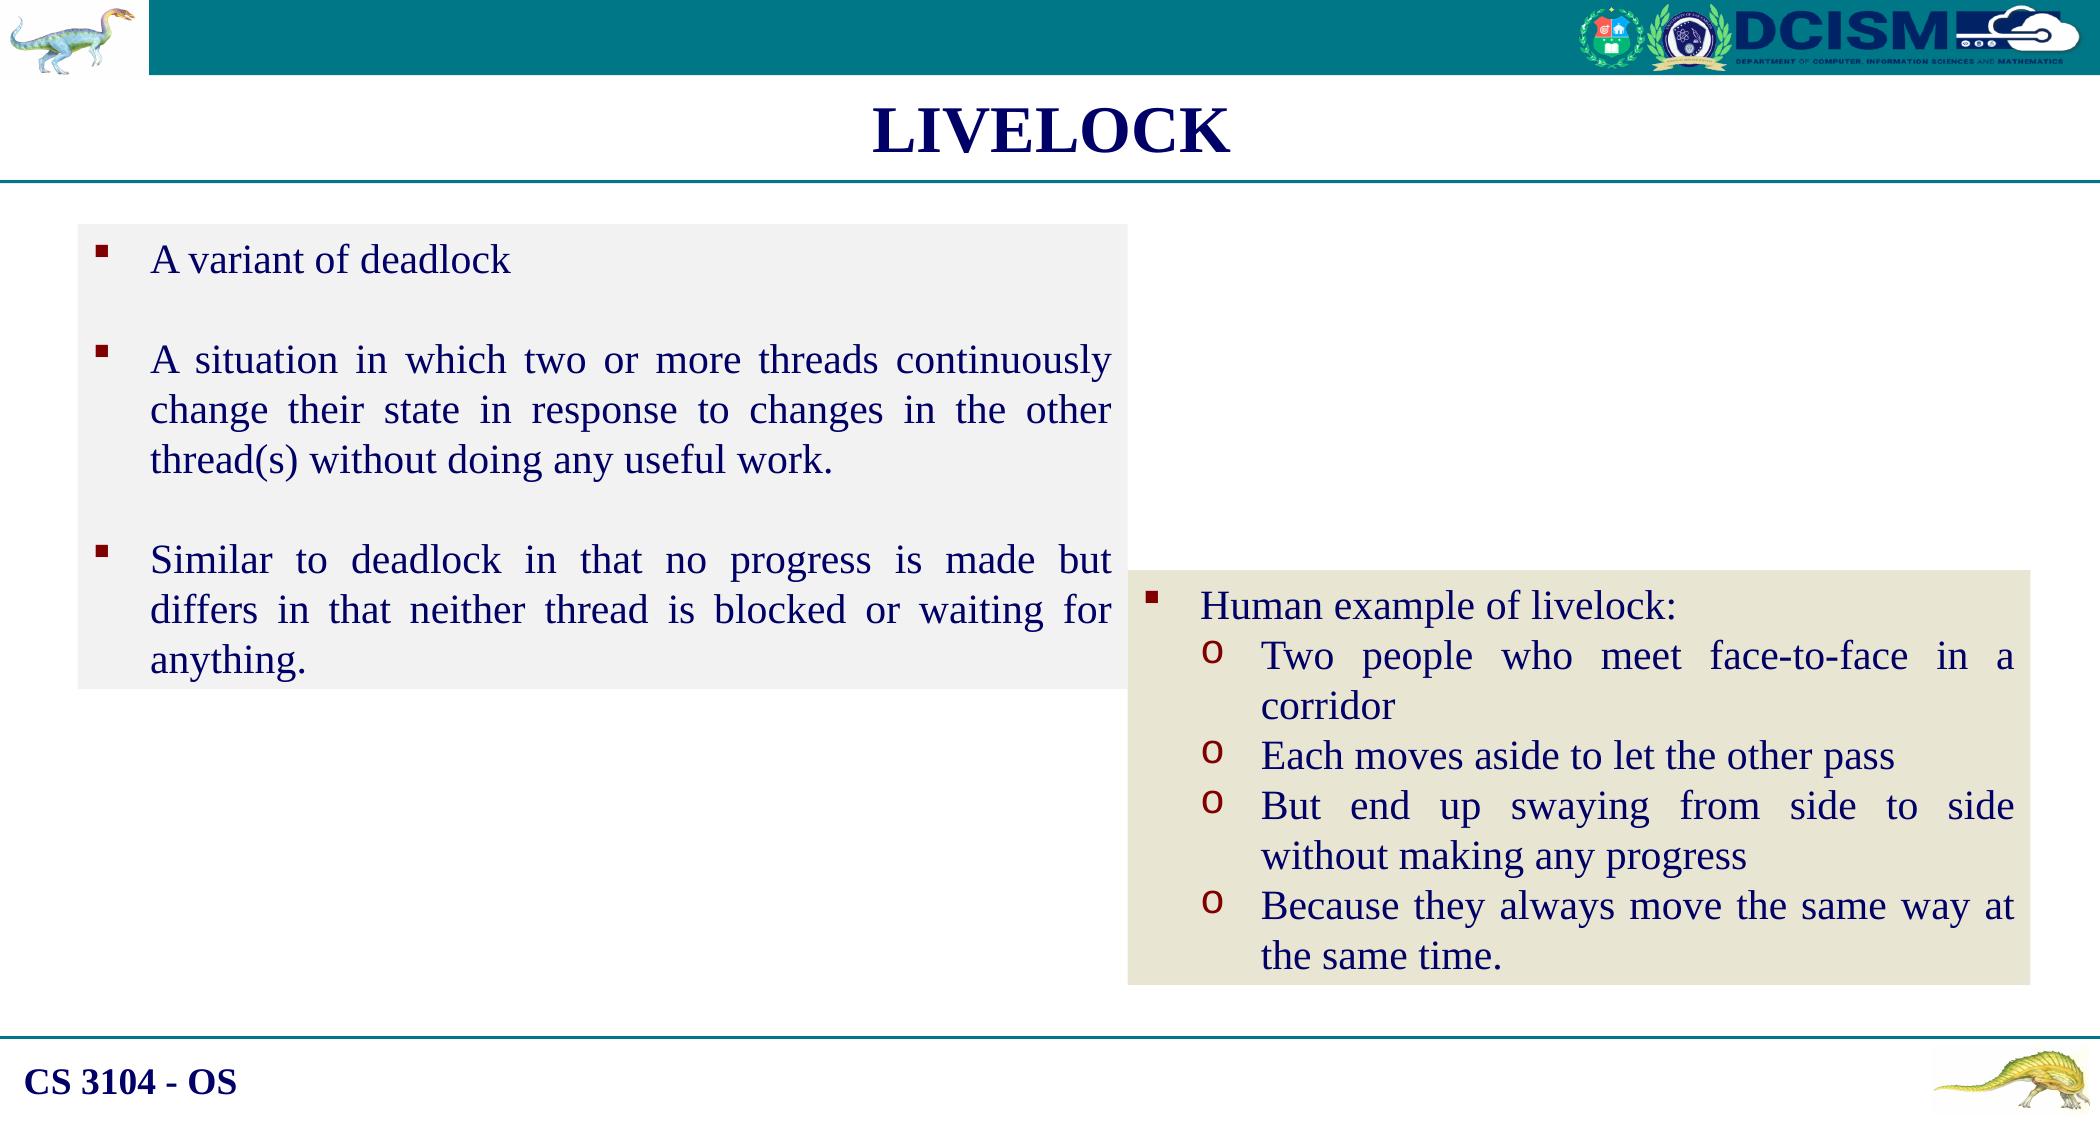

LIVELOCK
A variant of deadlock

A situation in which two or more threads continuously change their state in response to changes in the other thread(s) without doing any useful work.

Similar to deadlock in that no progress is made but differs in that neither thread is blocked or waiting for anything.
Human example of livelock:
Two people who meet face-to-face in a corridor
Each moves aside to let the other pass
But end up swaying from side to side without making any progress
Because they always move the same way at the same time.